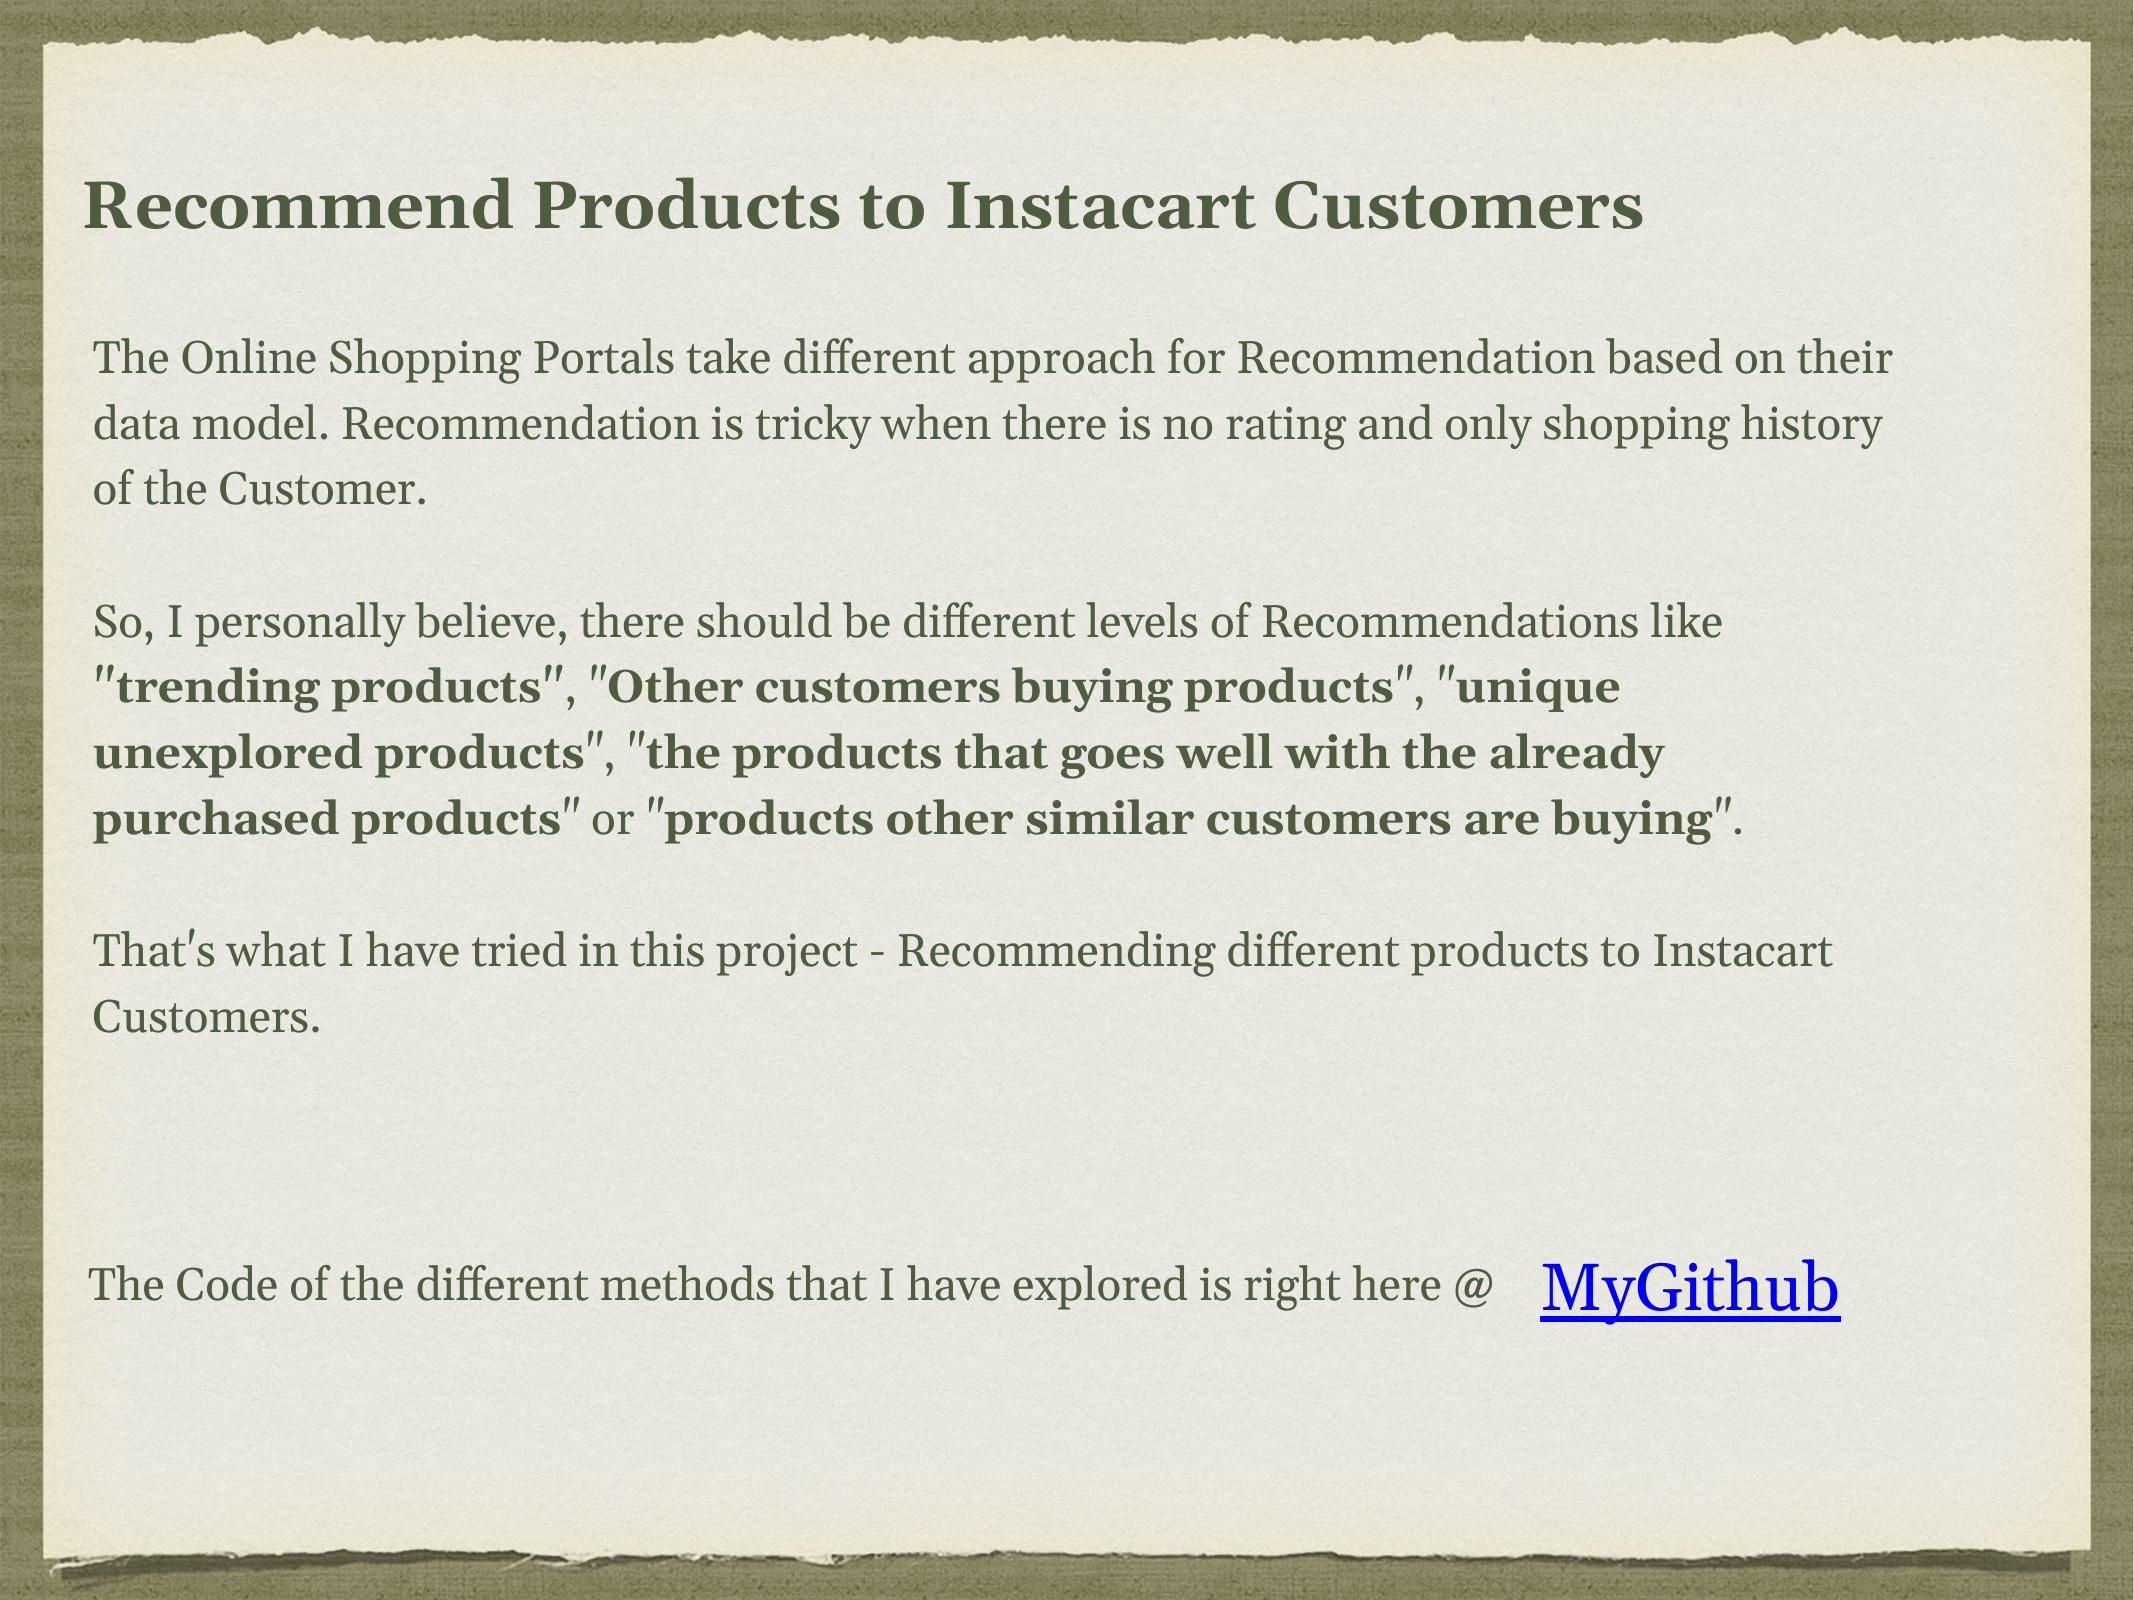

Recommend Products to Instacart Customers
The Online Shopping Portals take different approach for Recommendation based on their data model. Recommendation is tricky when there is no rating and only shopping history of the Customer.

So, I personally believe, there should be different levels of Recommendations like "trending products", "Other customers buying products", "unique unexplored products", "the products that goes well with the already purchased products" or "products other similar customers are buying".

That's what I have tried in this project - Recommending different products to Instacart Customers.
MyGithub
The Code of the different methods that I have explored is right here @